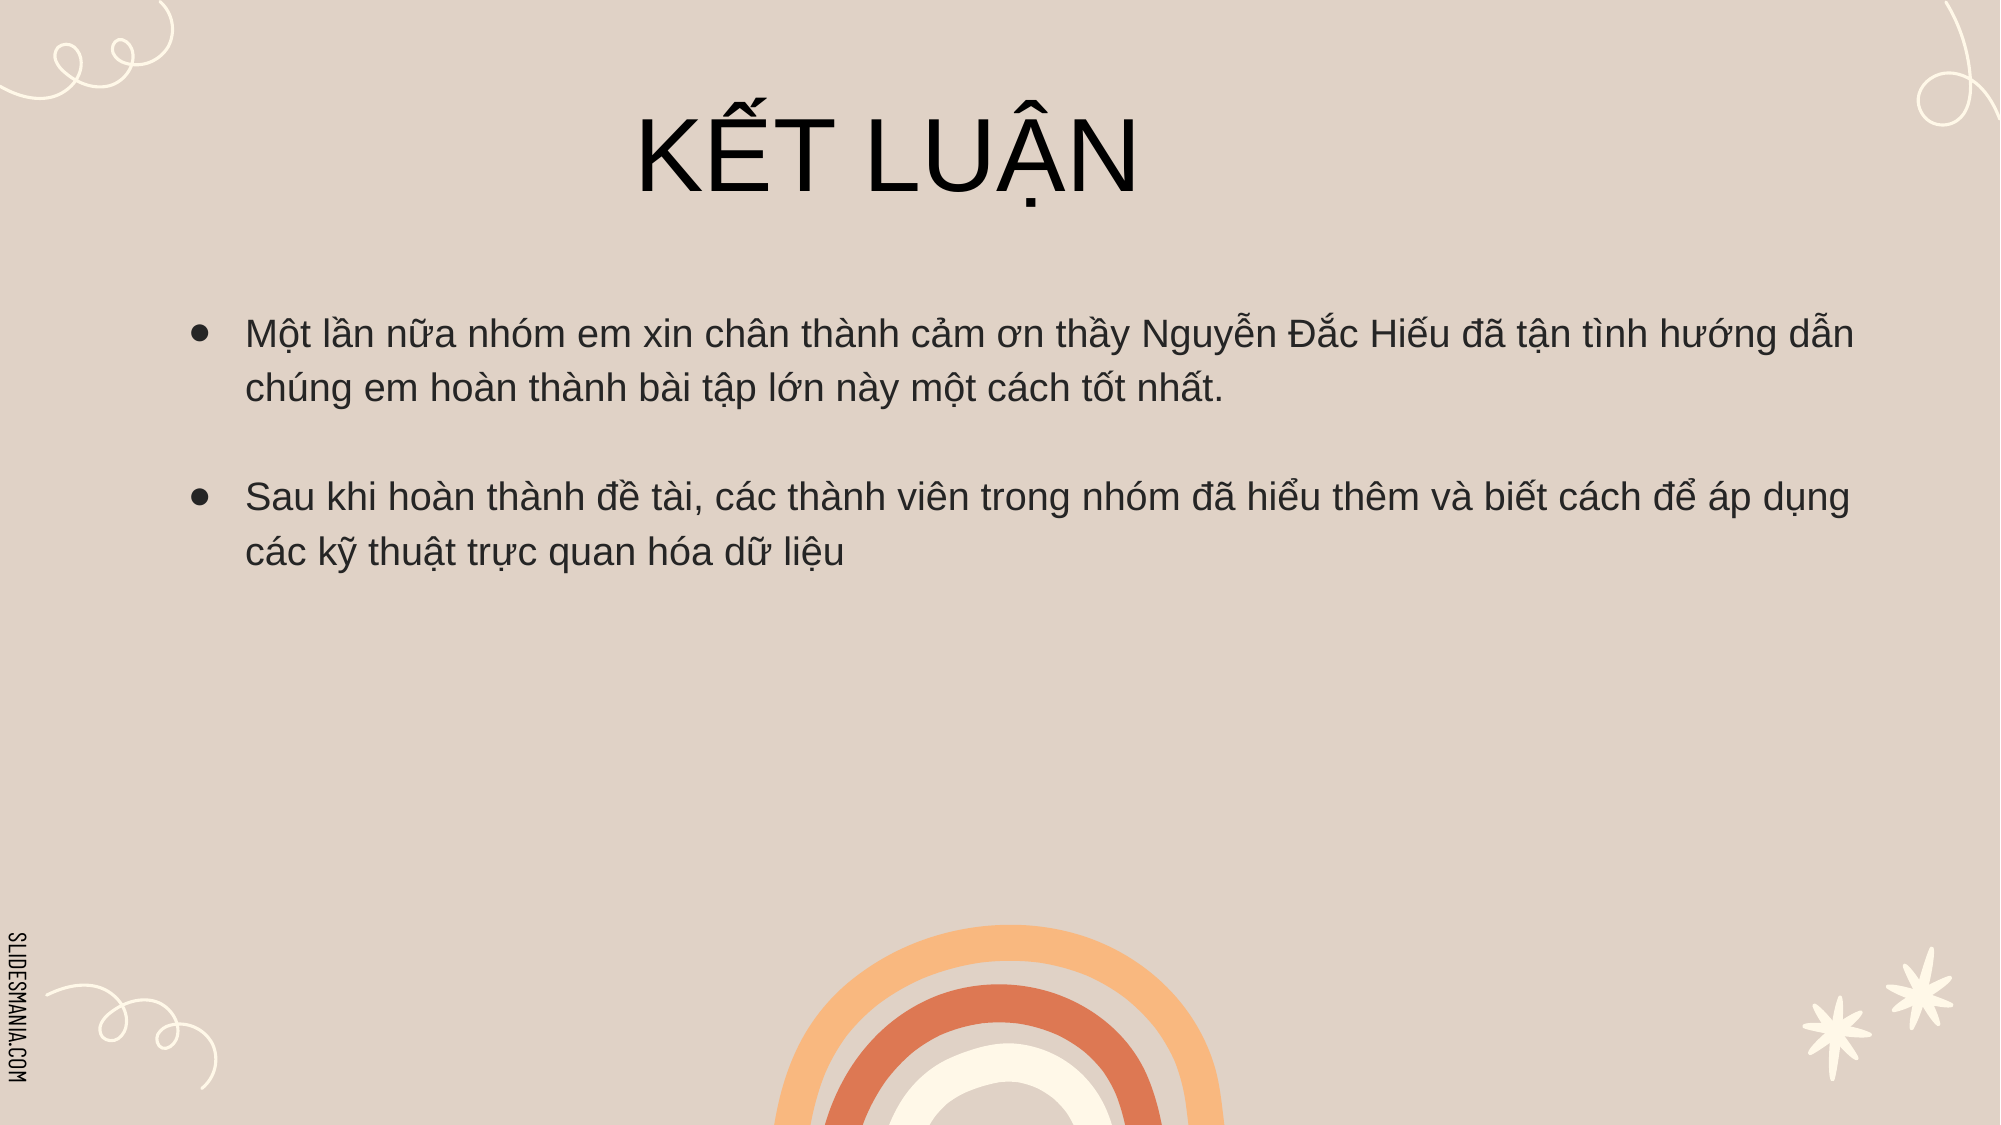

# KẾT LUẬN
Một lần nữa nhóm em xin chân thành cảm ơn thầy Nguyễn Đắc Hiếu đã tận tình hướng dẫn chúng em hoàn thành bài tập lớn này một cách tốt nhất.

Sau khi hoàn thành đề tài, các thành viên trong nhóm đã hiểu thêm và biết cách để áp dụng các kỹ thuật trực quan hóa dữ liệu